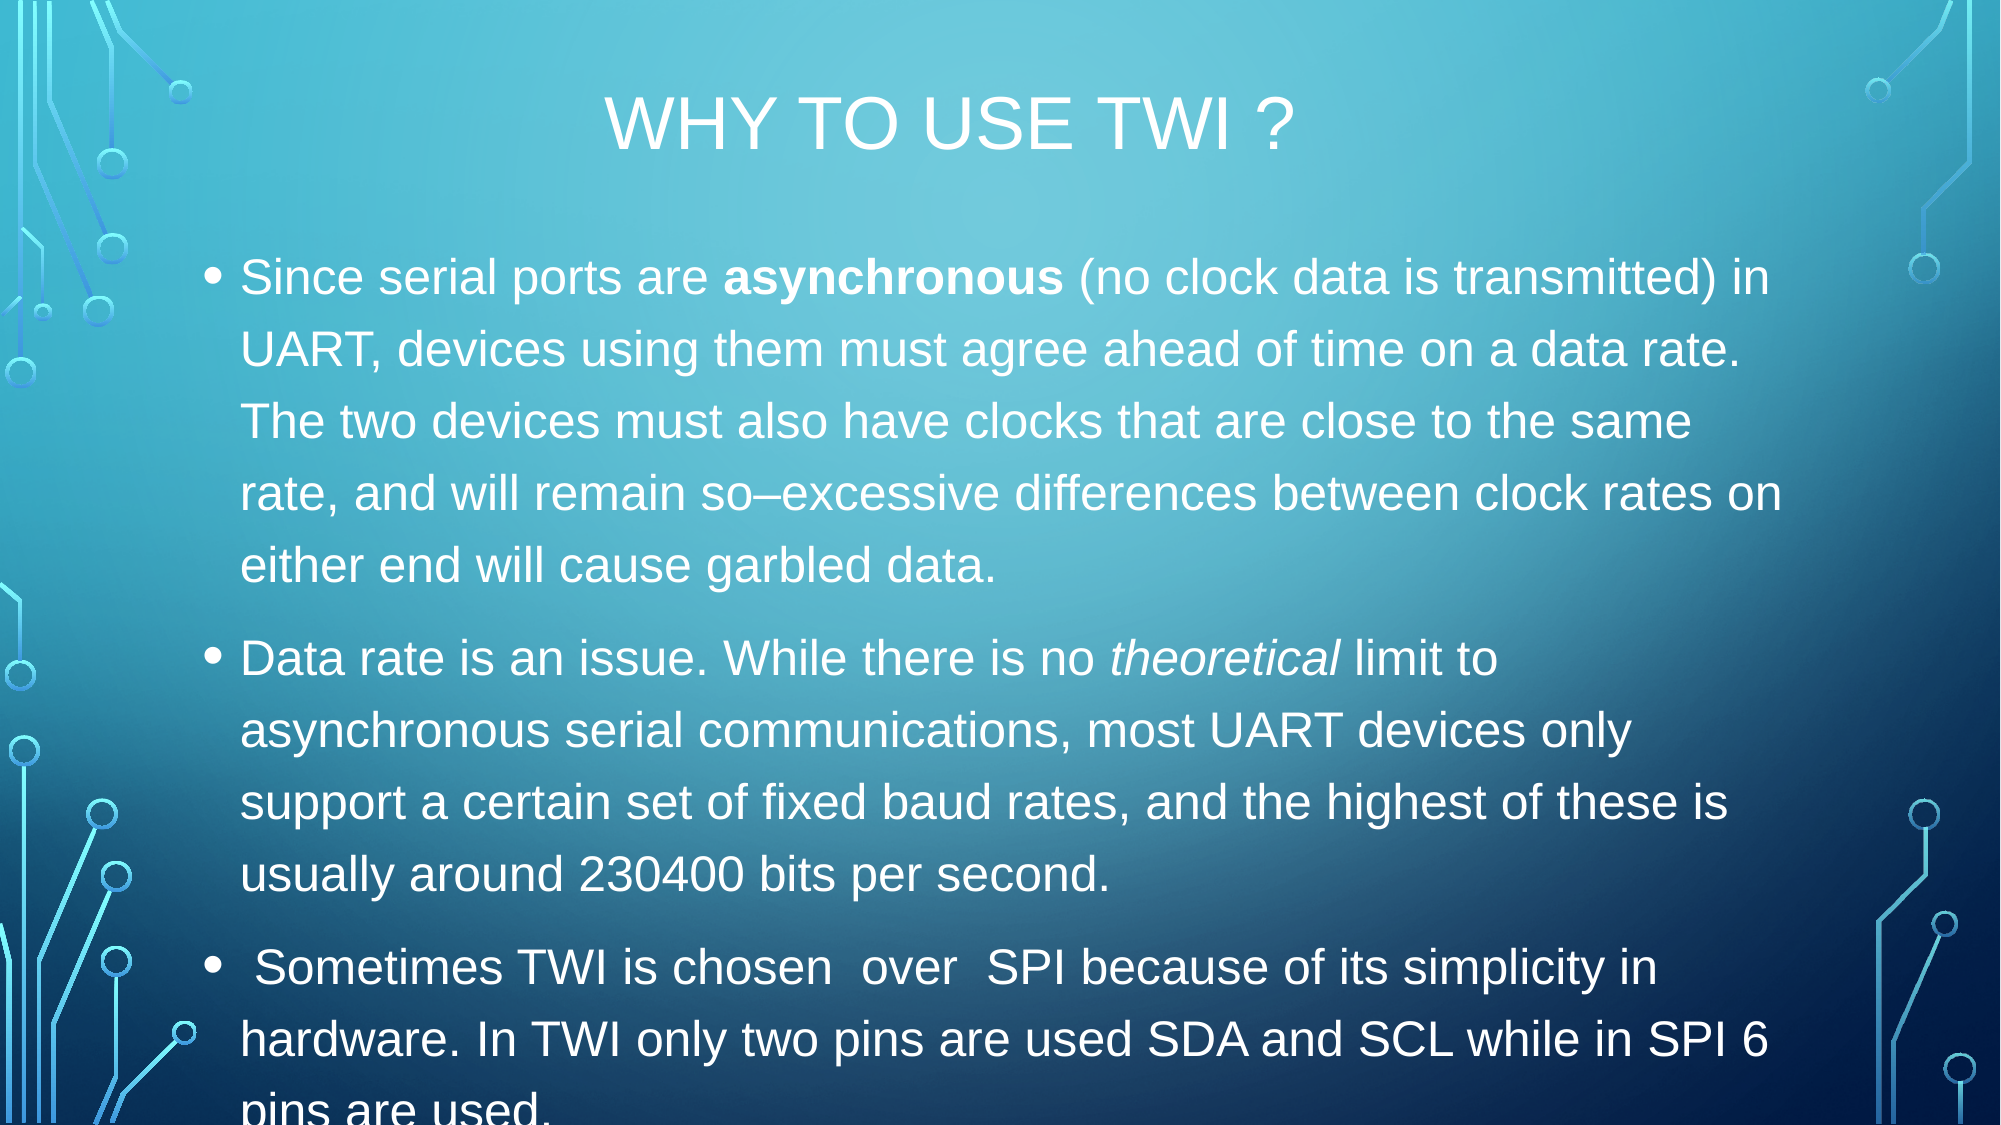

# WHY TO USE TWI ?
Since serial ports are asynchronous (no clock data is transmitted) in UART, devices using them must agree ahead of time on a data rate. The two devices must also have clocks that are close to the same rate, and will remain so–excessive differences between clock rates on either end will cause garbled data.
Data rate is an issue. While there is no theoretical limit to asynchronous serial communications, most UART devices only support a certain set of fixed baud rates, and the highest of these is usually around 230400 bits per second.
 Sometimes TWI is chosen  over  SPI because of its simplicity in hardware. In TWI only two pins are used SDA and SCL while in SPI 6 pins are used.